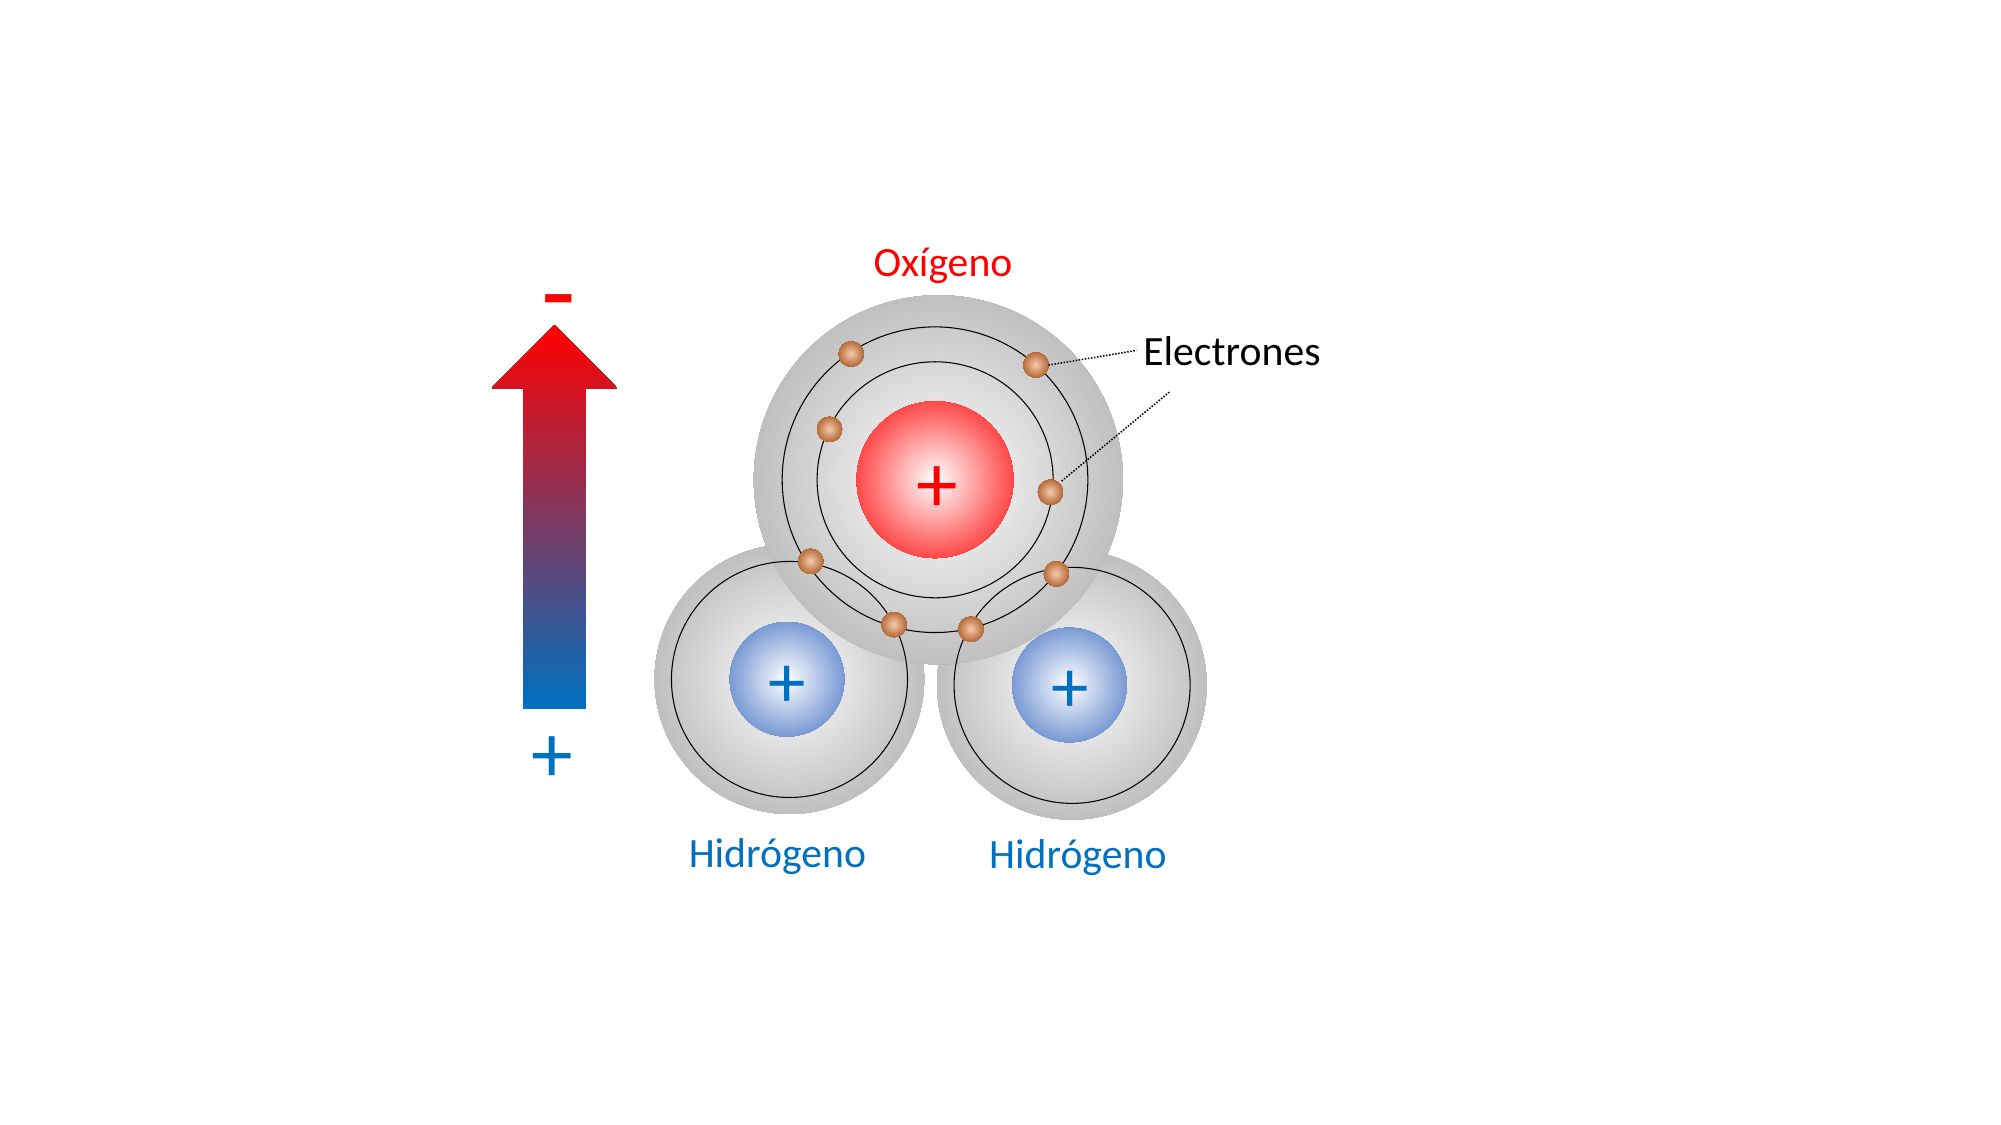

-
Oxígeno

Electrones

+

+
+
+
Hidrógeno
Hidrógeno